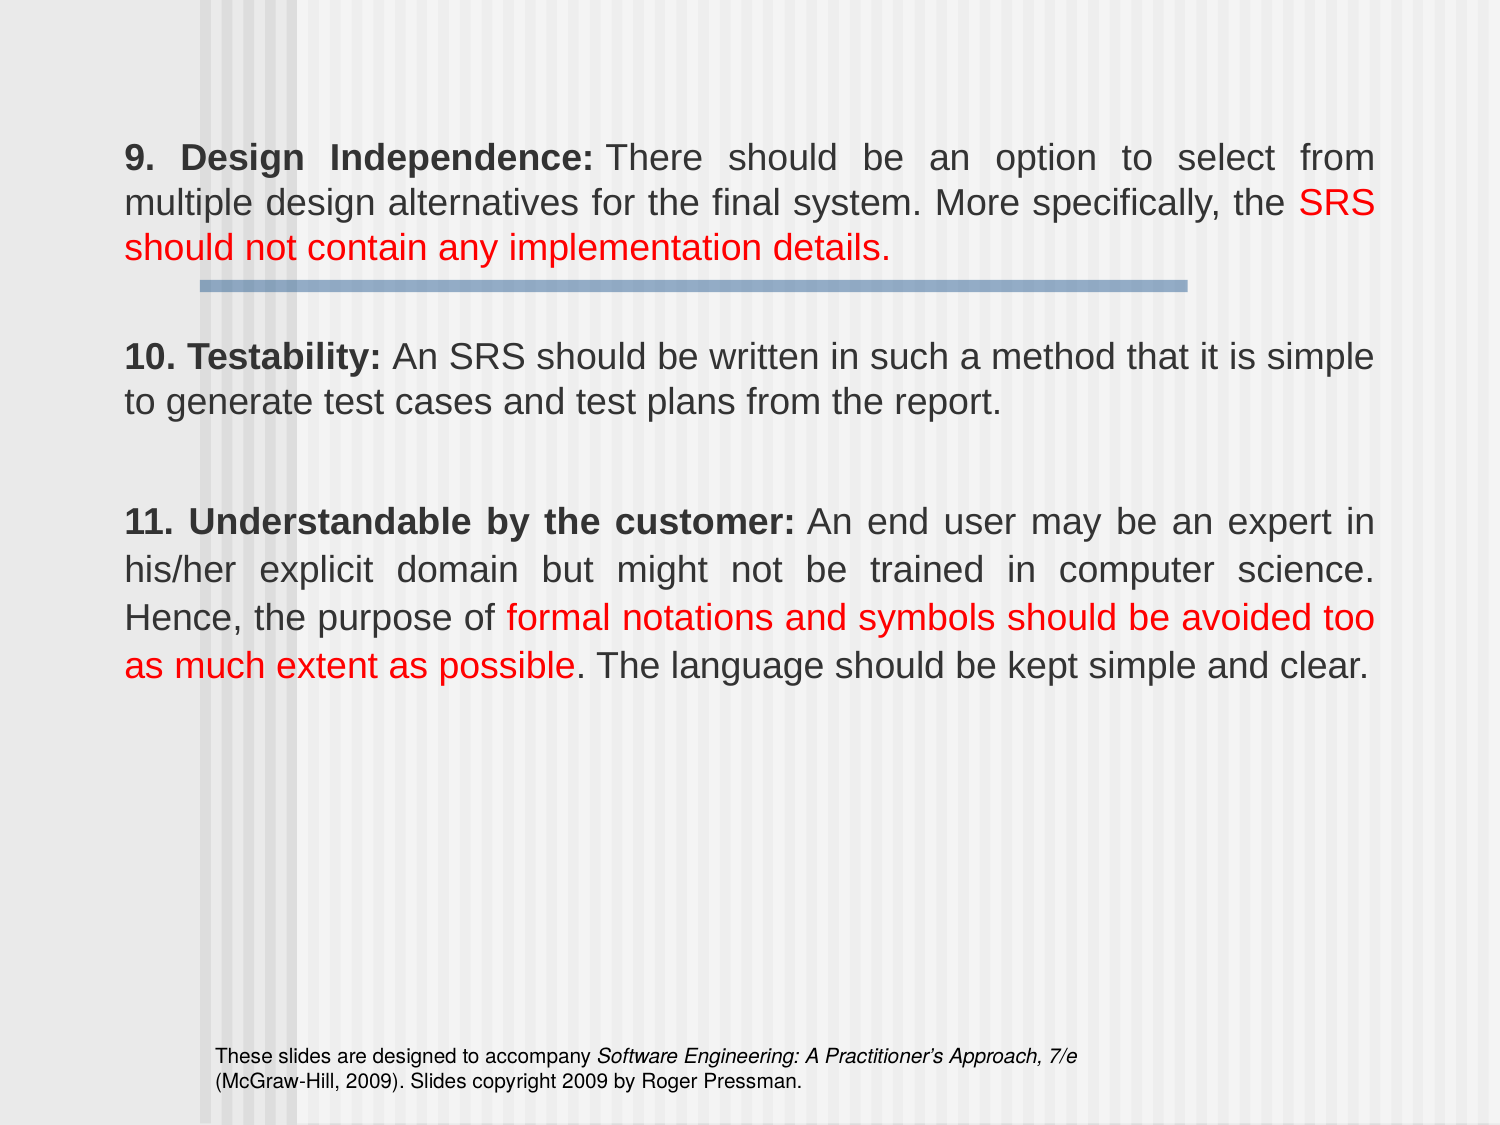

9. Design Independence: There should be an option to select from multiple design alternatives for the final system. More specifically, the SRS should not contain any implementation details.

10. Testability: An SRS should be written in such a method that it is simple to generate test cases and test plans from the report.

11. Understandable by the customer: An end user may be an expert in his/her explicit domain but might not be trained in computer science. Hence, the purpose of formal notations and symbols should be avoided too as much extent as possible. The language should be kept simple and clear.
These slides are designed to accompany Software Engineering: A Practitioner’s Approach, 7/e (McGraw-Hill, 2009). Slides copyright 2009 by Roger Pressman.
23